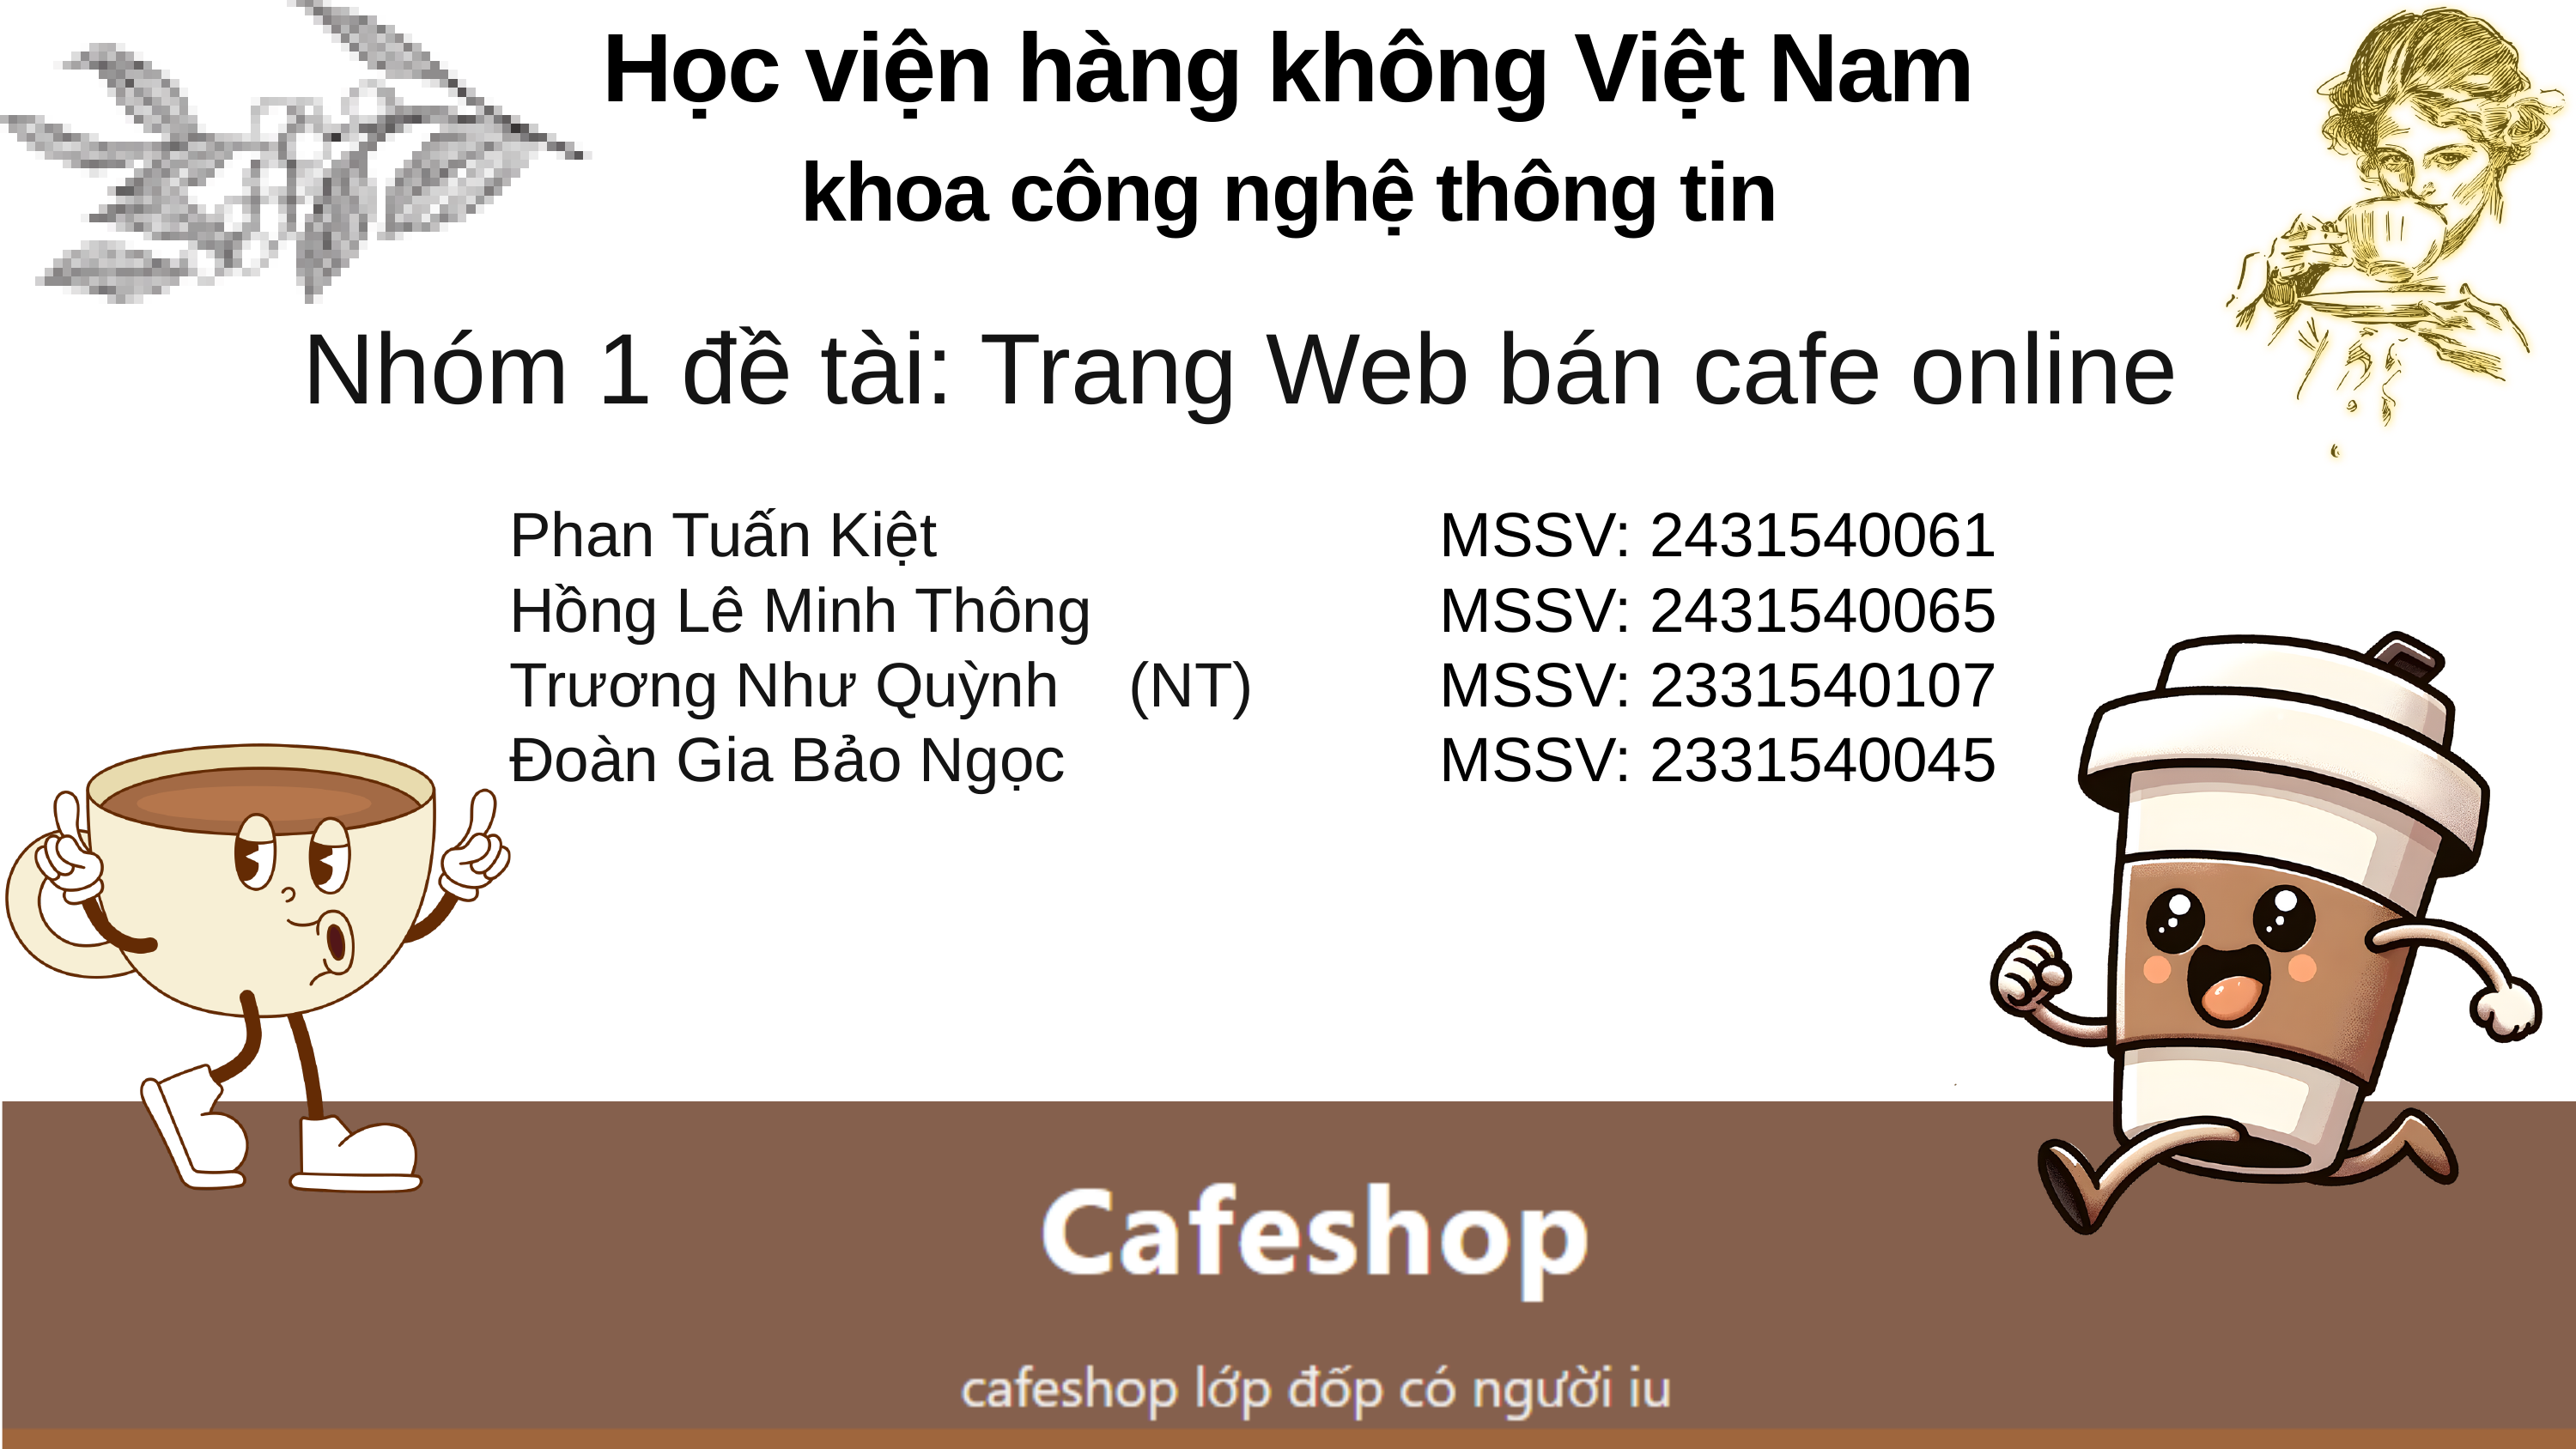

Học viện hàng không Việt Nam
khoa công nghệ thông tin

Nhóm 1 đề tài: Trang Web bán cafe online
Phan Tuấn Kiệt
Hồng Lê Minh Thông
Trương Như Quỳnh    (NT)
Đoàn Gia Bảo Ngọc
MSSV: 2431540061
MSSV: 2431540065
MSSV: 2331540107
MSSV: 2331540045